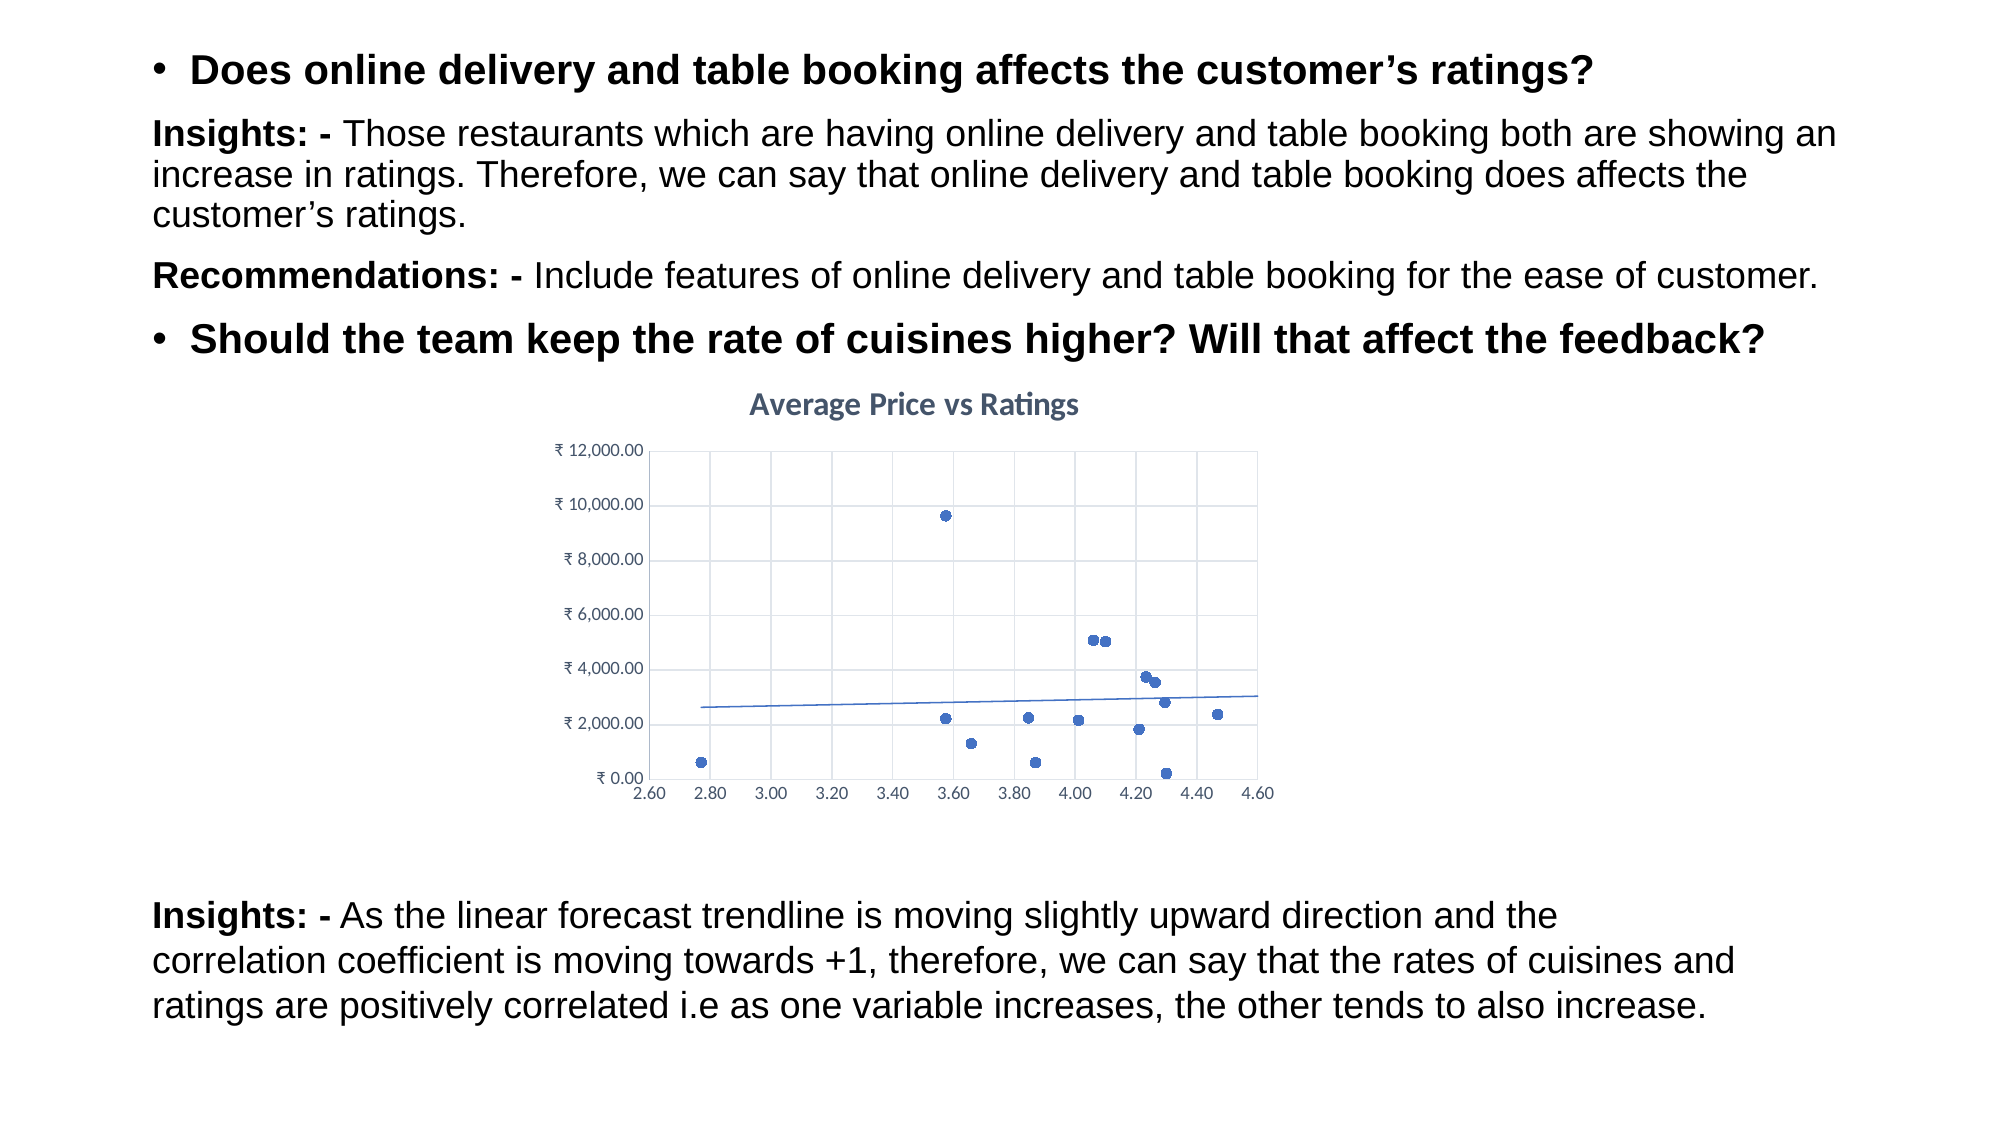

Does online delivery and table booking affects the customer’s ratings?
Insights: - Those restaurants which are having online delivery and table booking both are showing an increase in ratings. Therefore, we can say that online delivery and table booking does affects the customer’s ratings.
Recommendations: - Include features of online delivery and table booking for the ease of customer.
Should the team keep the rate of cuisines higher? Will that affect the feedback?

### Chart: Average Price vs Ratings

| Category | Average Price |
|---|---|
Insights: - As the linear forecast trendline is moving slightly upward direction and the correlation coefficient is moving towards +1, therefore, we can say that the rates of cuisines and ratings are positively correlated i.e as one variable increases, the other tends to also increase.